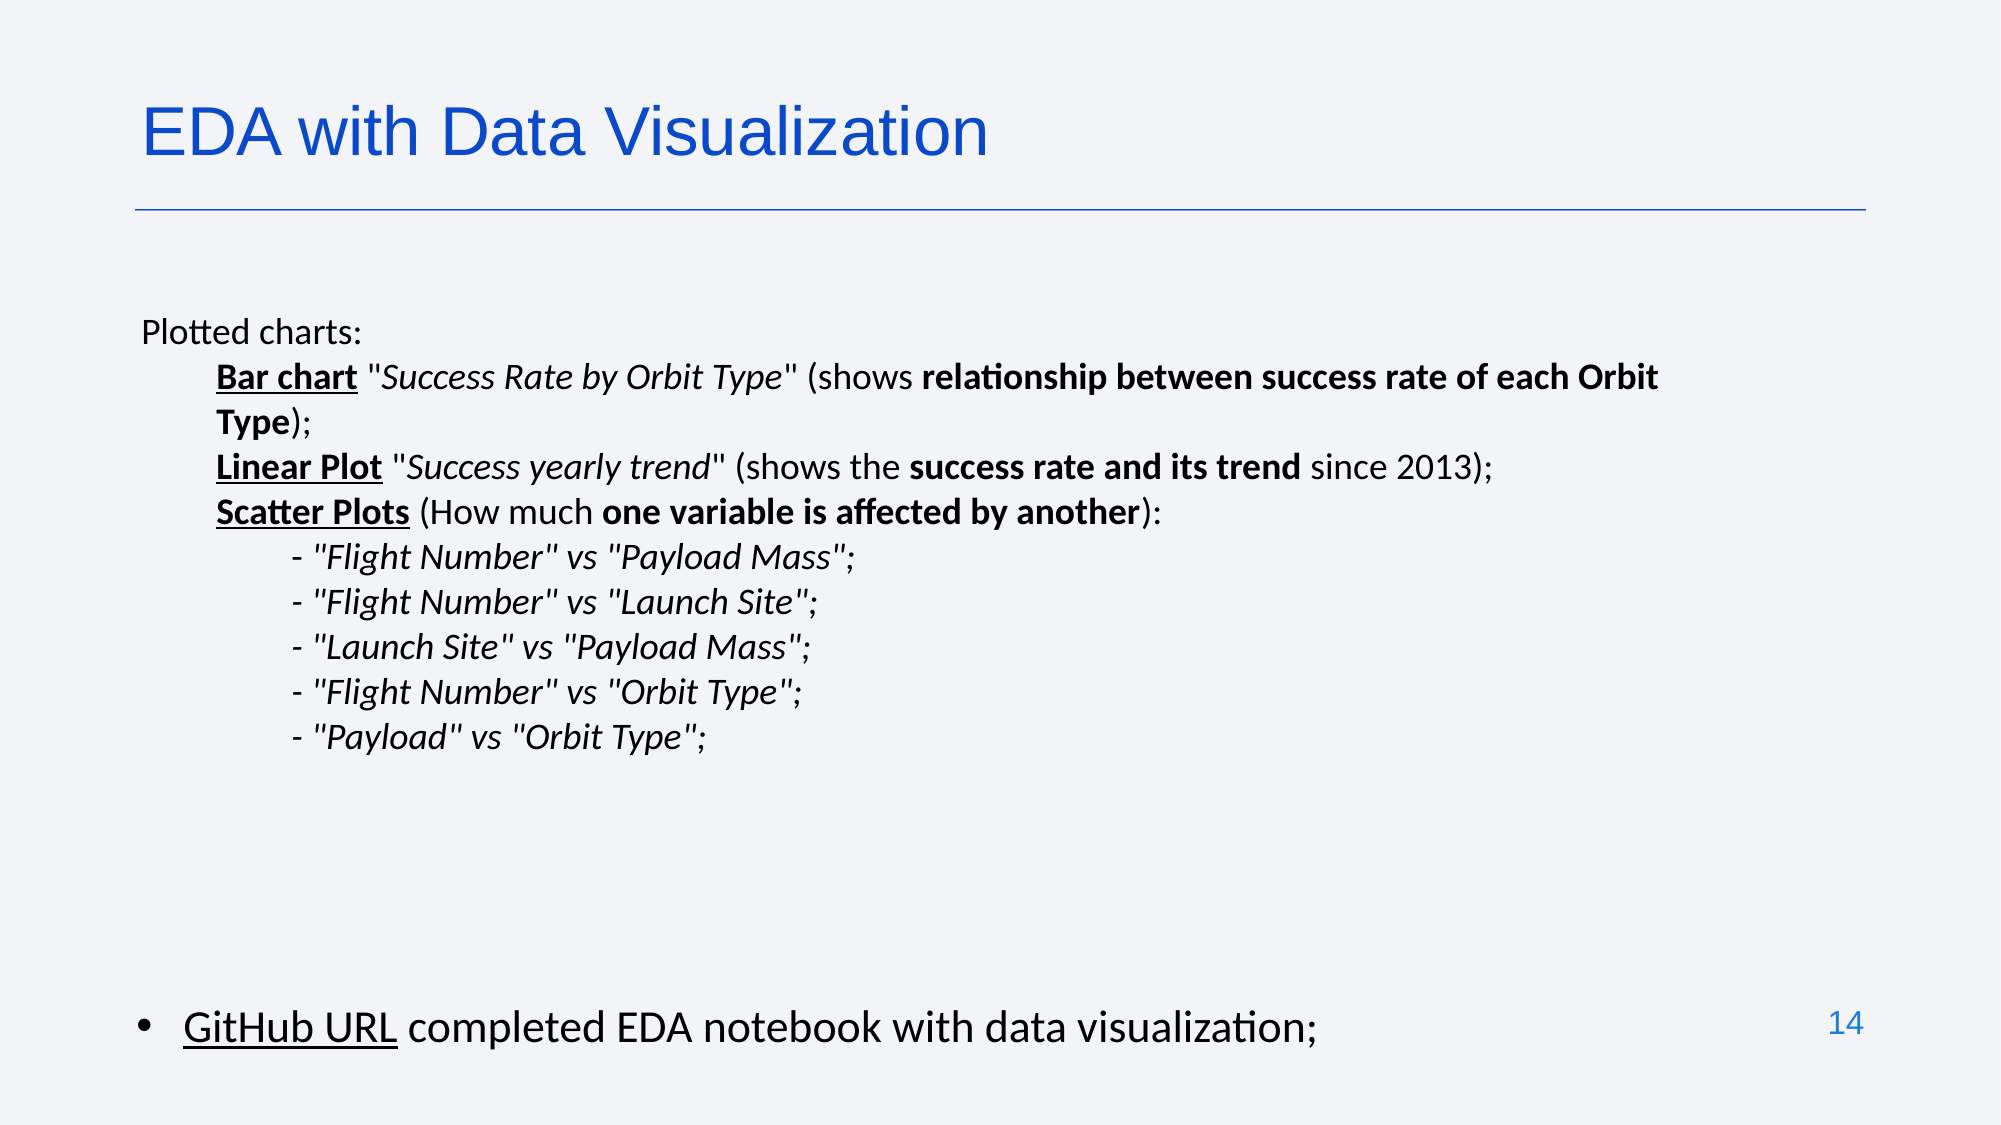

EDA with Data Visualization
Plotted charts:
Bar chart "Success Rate by Orbit Type" (shows relationship between success rate of each Orbit Type);
Linear Plot "Success yearly trend" (shows the success rate and its trend since 2013);
Scatter Plots (How much one variable is affected by another):
- "Flight Number" vs "Payload Mass";
- "Flight Number" vs "Launch Site";
- "Launch Site" vs "Payload Mass";
- "Flight Number" vs "Orbit Type";
- "Payload" vs "Orbit Type";
14
GitHub URL completed EDA notebook with data visualization;